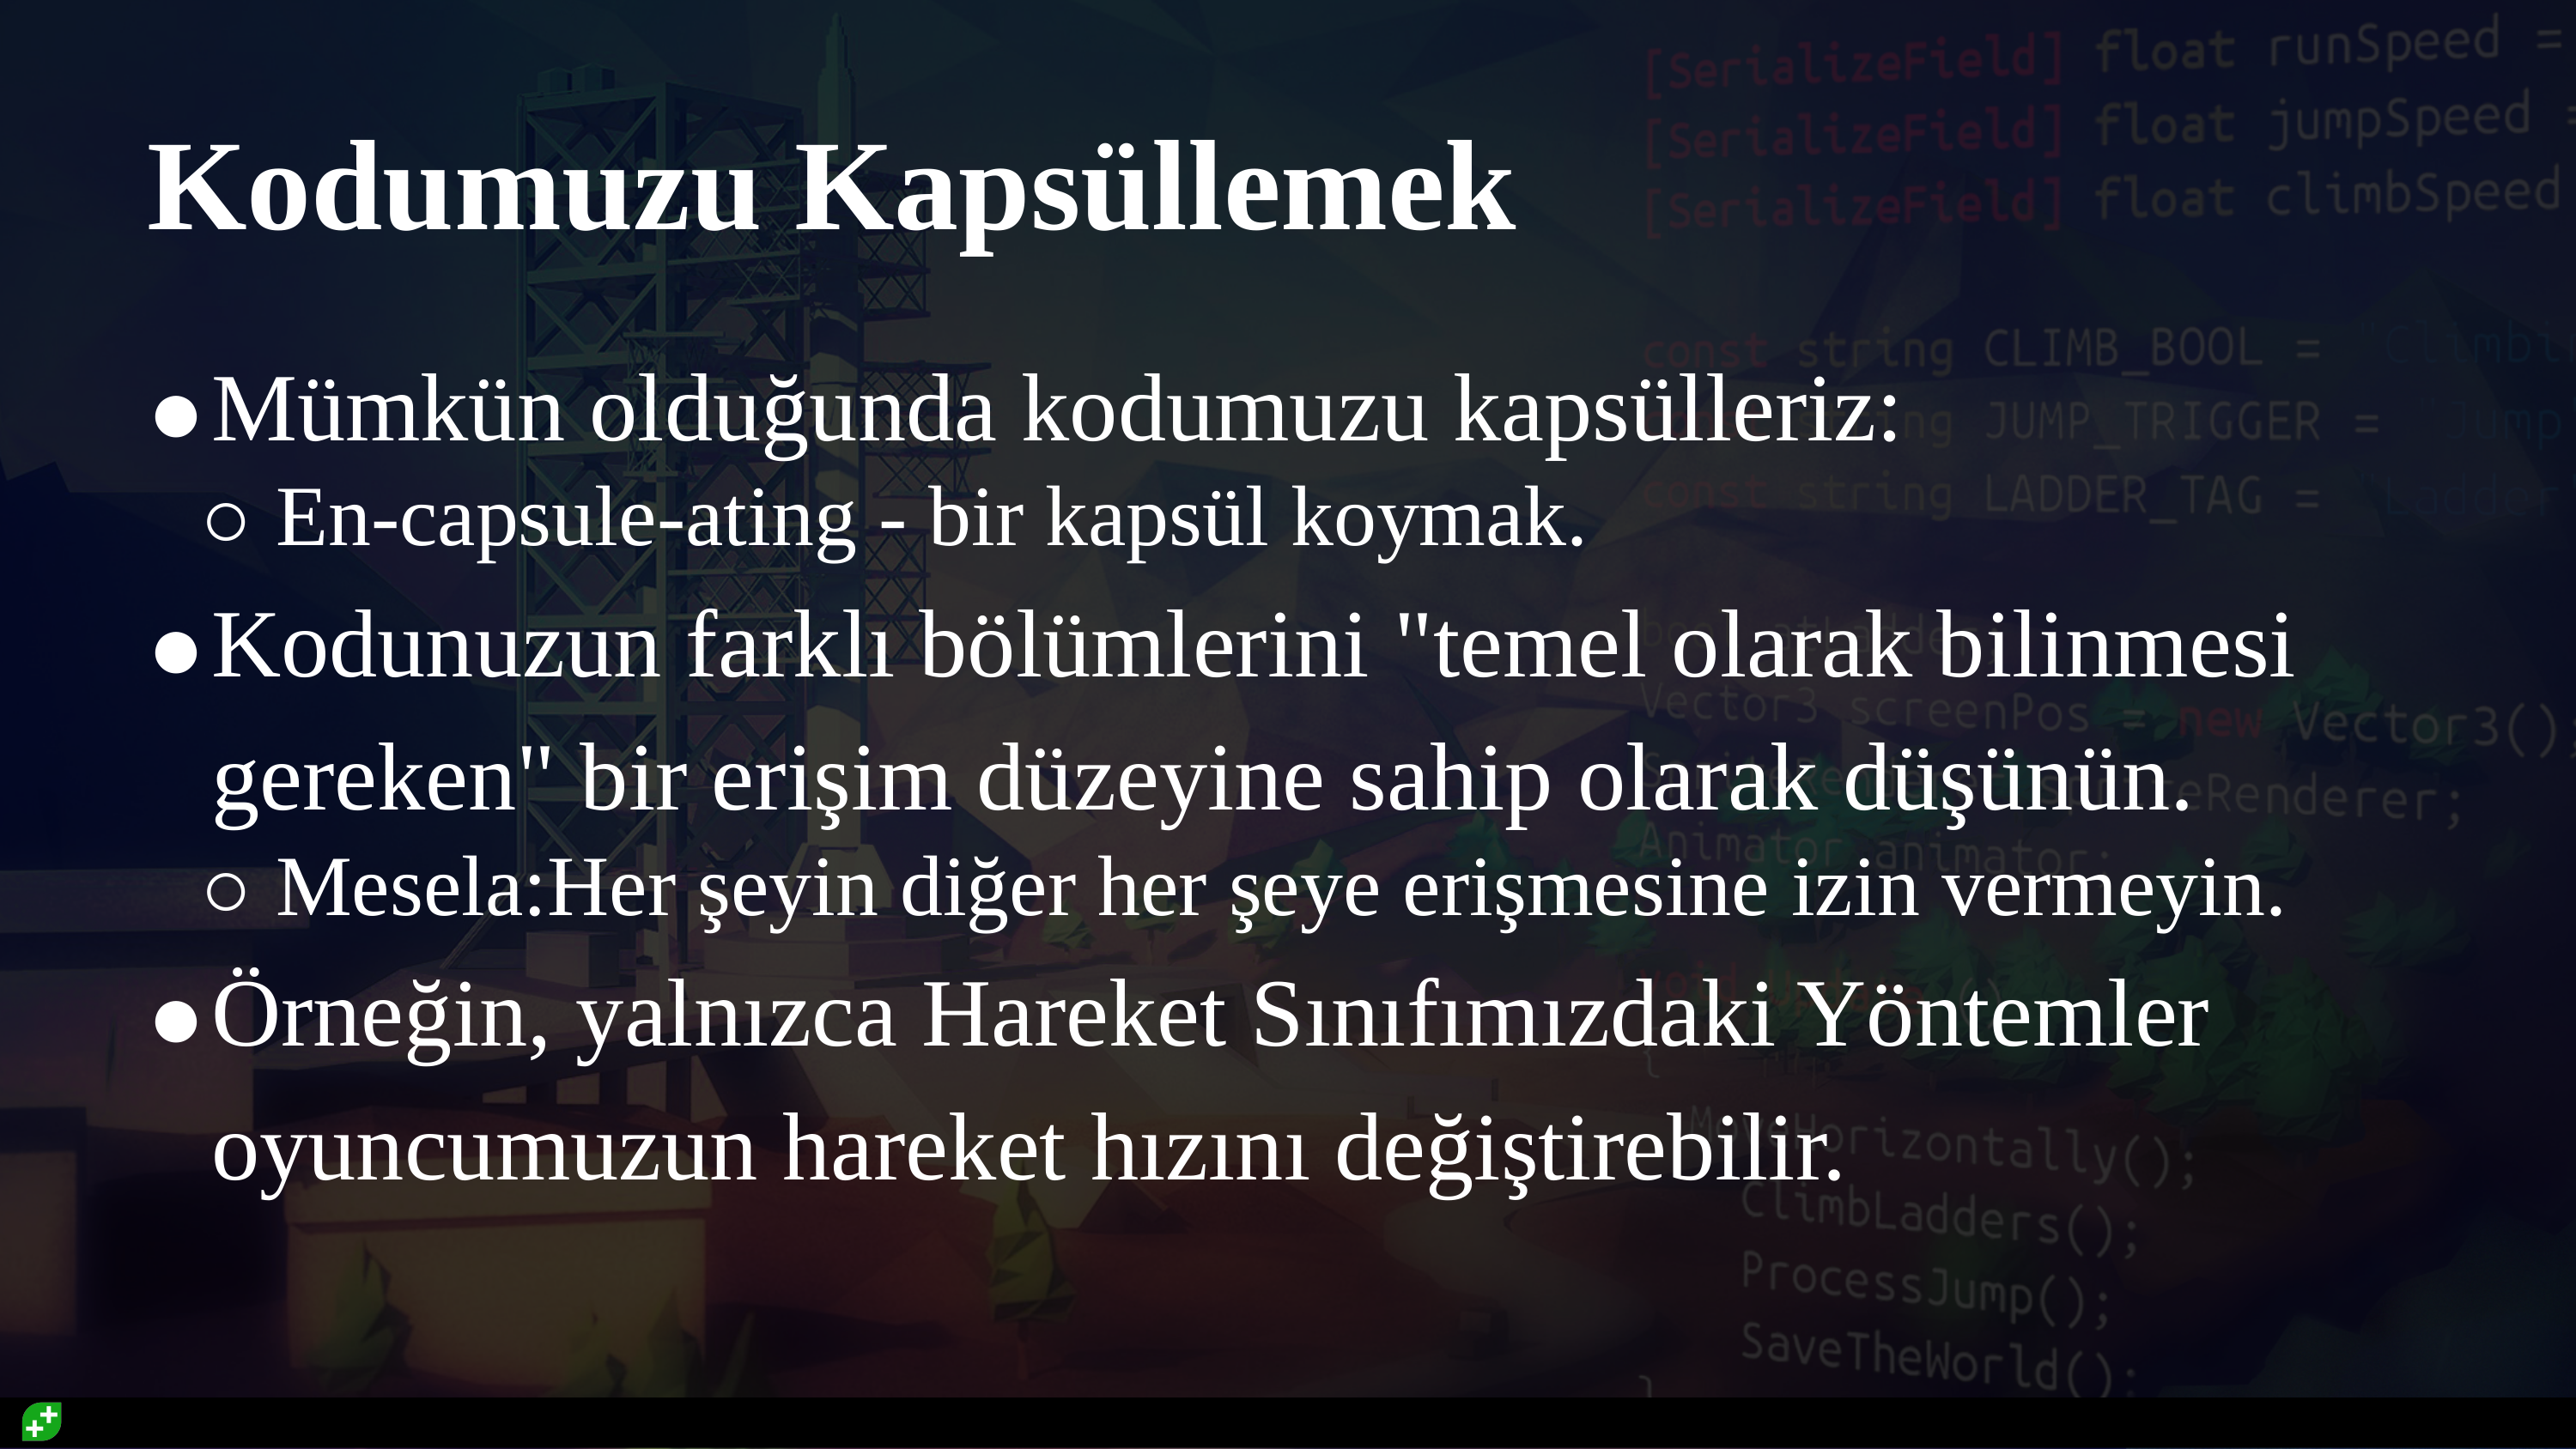

# Kodumuzu Kapsüllemek
Mümkün olduğunda kodumuzu kapsülleriz:
En-capsule-ating - bir kapsül koymak.
Kodunuzun farklı bölümlerini "temel olarak bilinmesi gereken" bir erişim düzeyine sahip olarak düşünün.
Mesela:Her şeyin diğer her şeye erişmesine izin vermeyin.
Örneğin, yalnızca Hareket Sınıfımızdaki Yöntemler oyuncumuzun hareket hızını değiştirebilir.